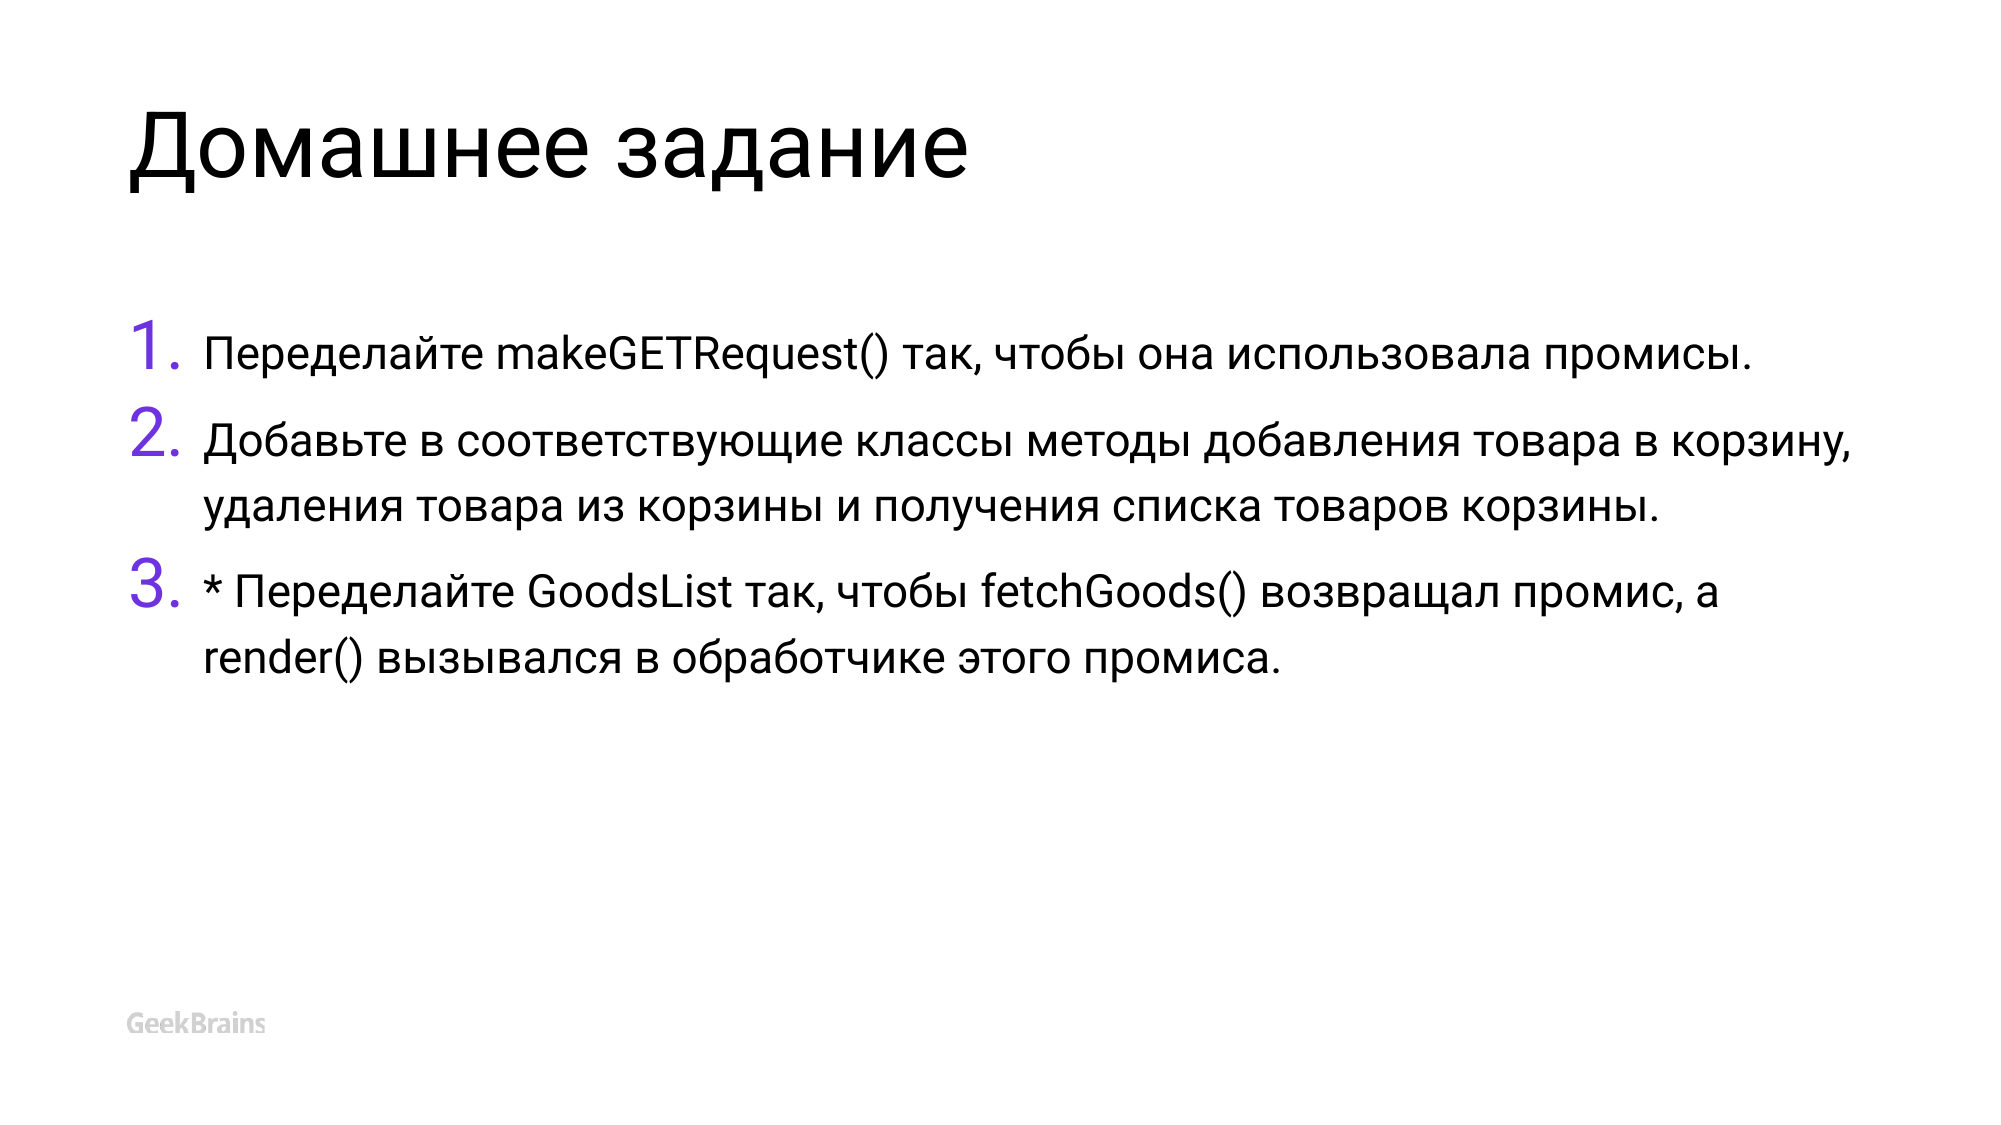

# Домашнее задание
Переделайте makeGETRequest() так, чтобы она использовала промисы.
Добавьте в соответствующие классы методы добавления товара в корзину, удаления товара из корзины и получения списка товаров корзины.
* Переделайте GoodsList так, чтобы fetchGoods() возвращал промис, а render() вызывался в обработчике этого промиса.